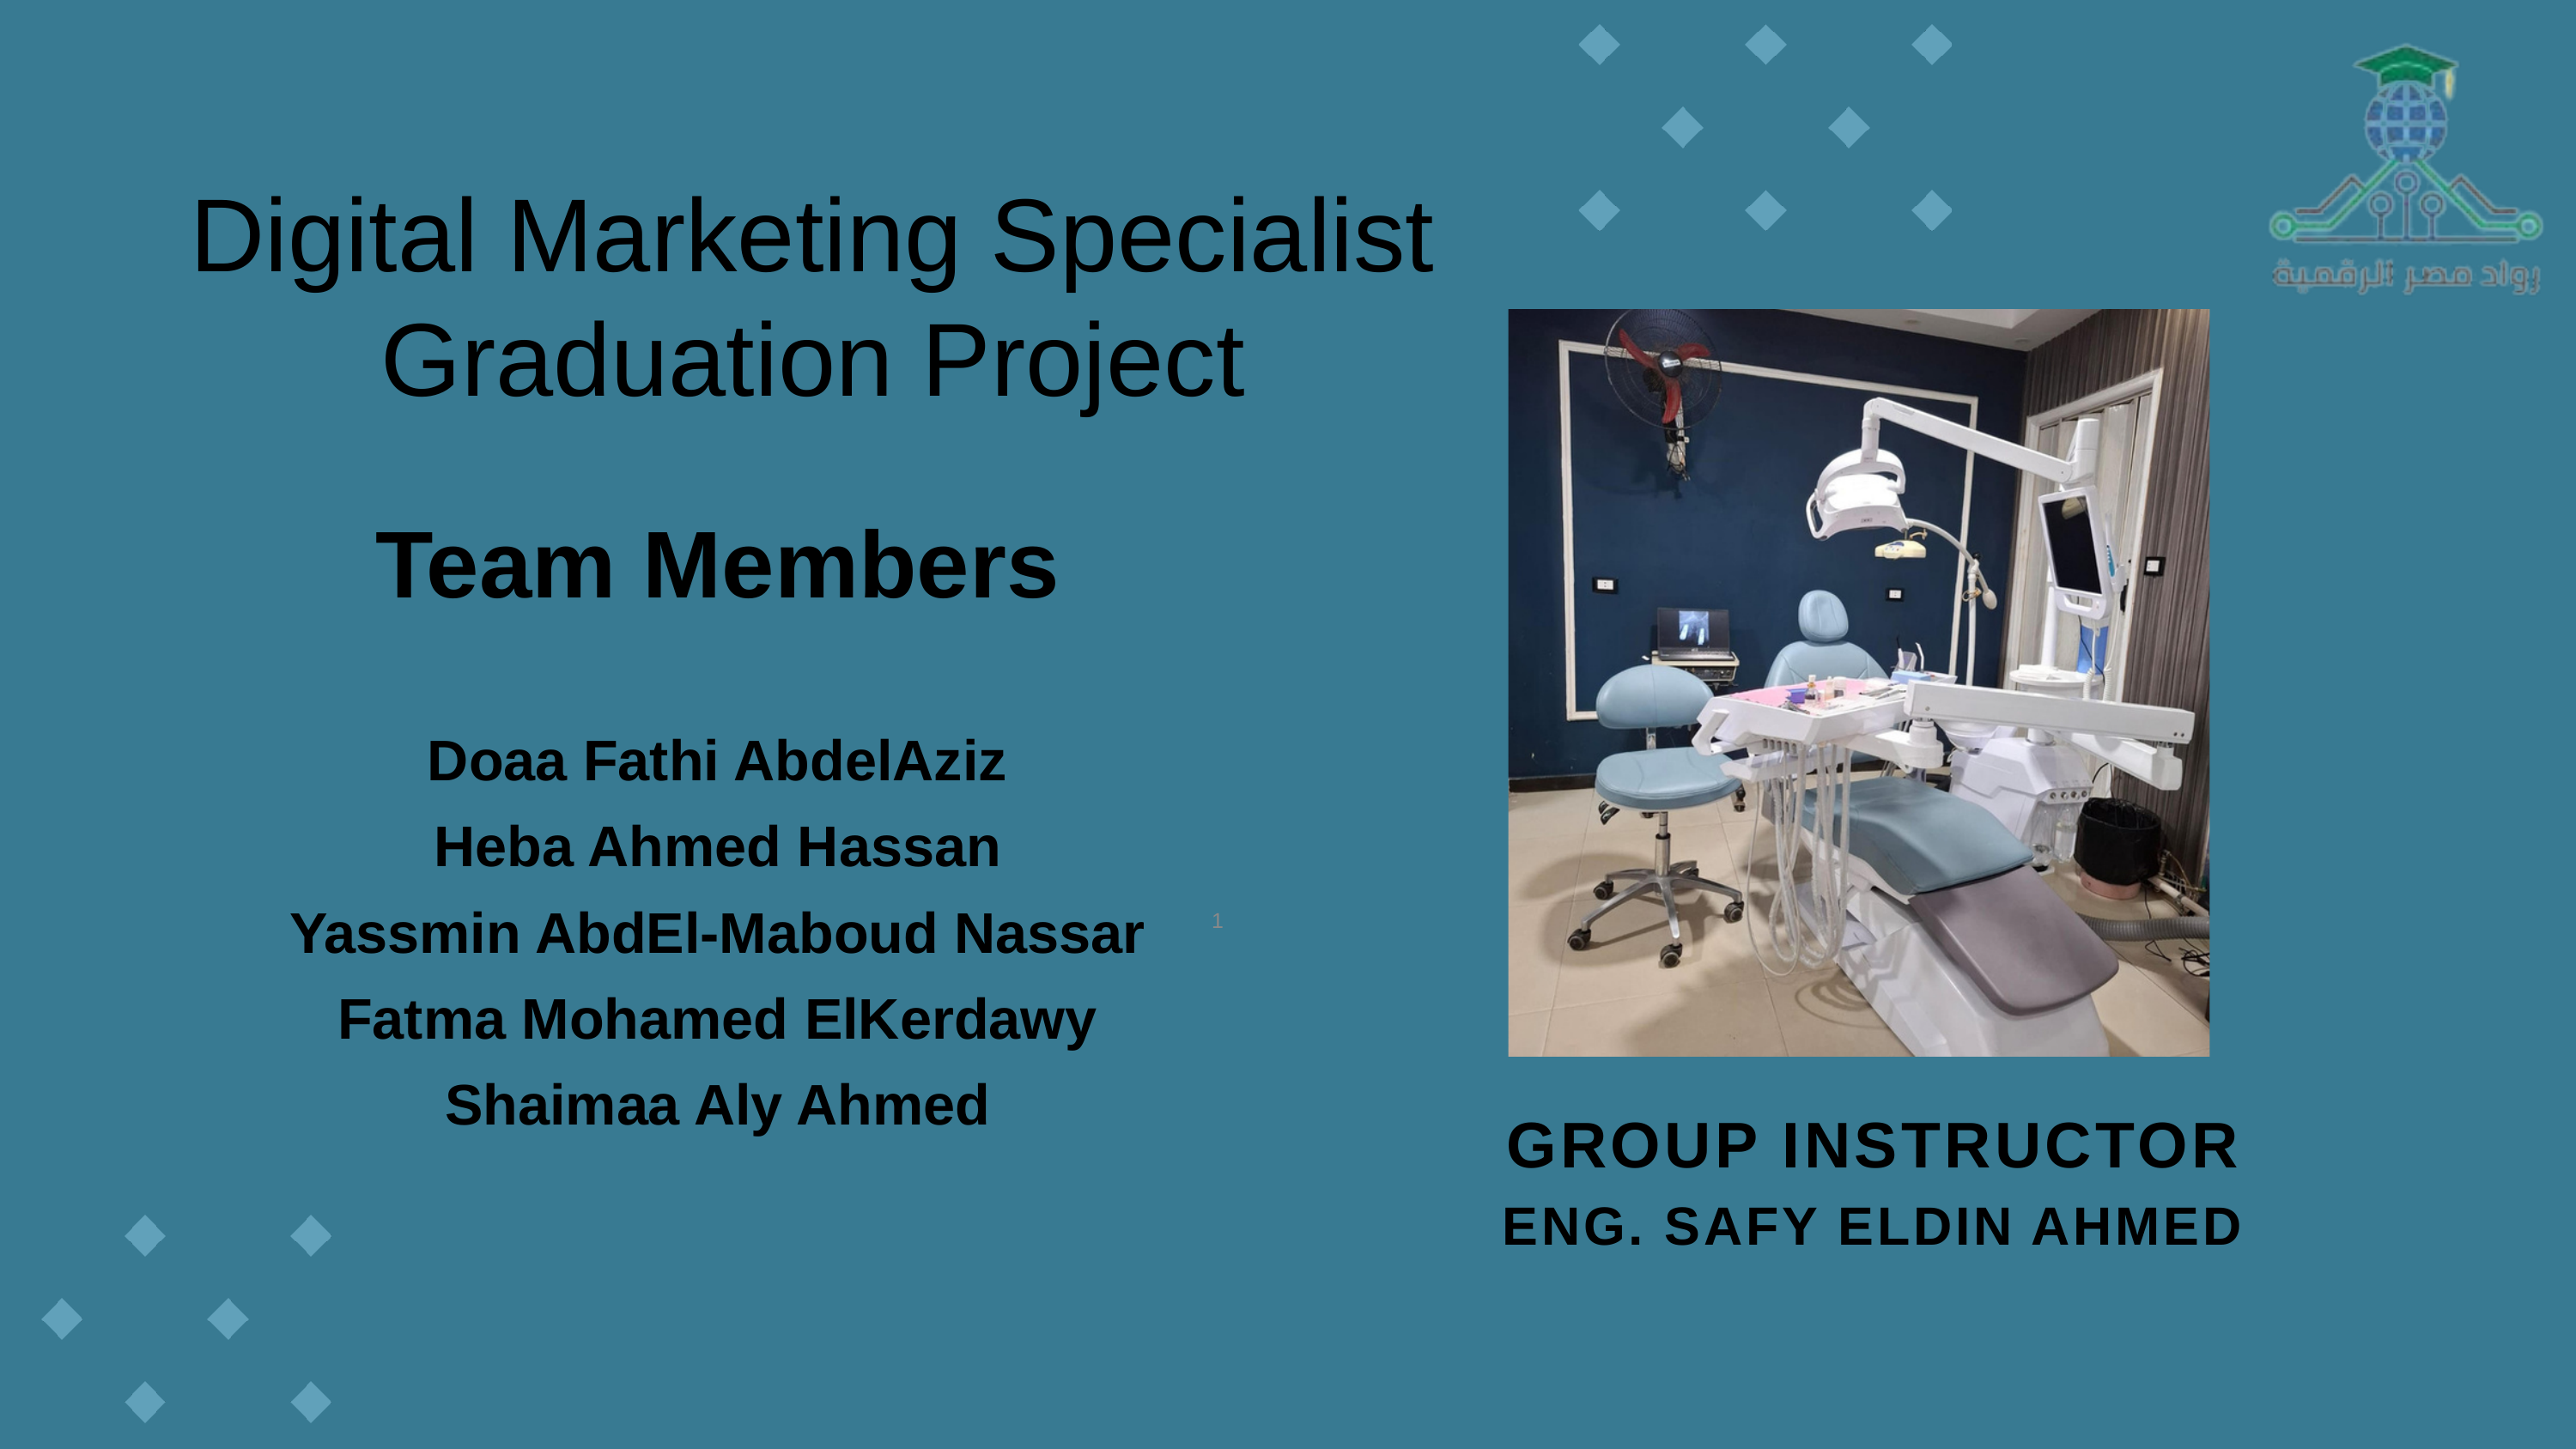

Digital Marketing Specialist Graduation Project

Team Members

Doaa Fathi AbdelAziz
Heba Ahmed Hassan
Yassmin AbdEl-Maboud Nassar
Fatma Mohamed ElKerdawy
Shaimaa Aly Ahmed

1

GROUP INSTRUCTOR
ENG. SAFY ELDIN AHMED